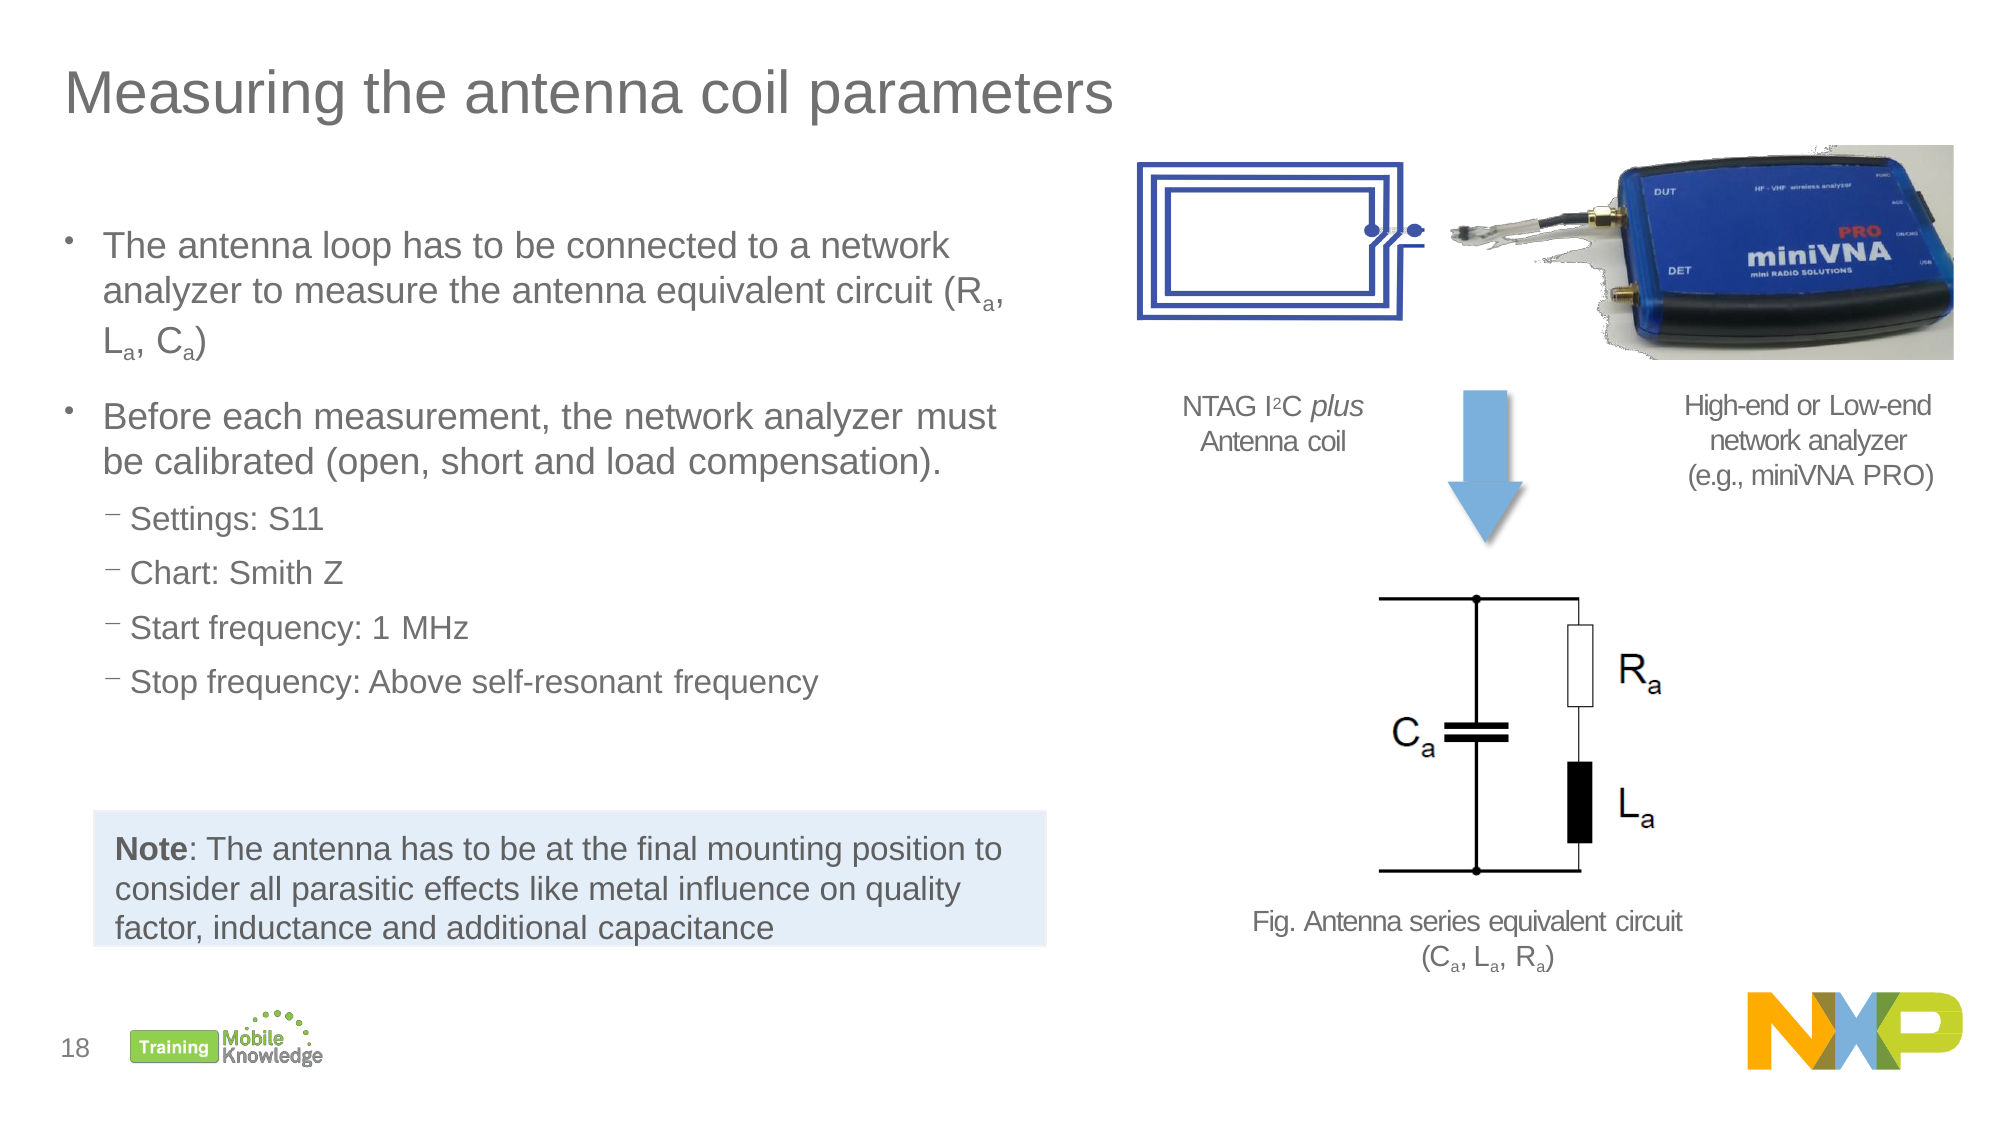

# Measuring the antenna coil parameters

The antenna loop has to be connected to a network  analyzer to measure the antenna equivalent circuit (Ra,  La, Ca)
Before each measurement, the network analyzer must
be calibrated (open, short and load compensation).
Settings: S11
Chart: Smith Z
Start frequency: 1 MHz
Stop frequency: Above self-resonant frequency
NTAG I2C plus
Antenna coil
High-end or Low-end  network analyzer  (e.g., miniVNA PRO)

Note: The antenna has to be at the final mounting position to  consider all parasitic effects like metal influence on quality  factor, inductance and additional capacitance
Fig. Antenna series equivalent circuit  (Ca, La, Ra)

18